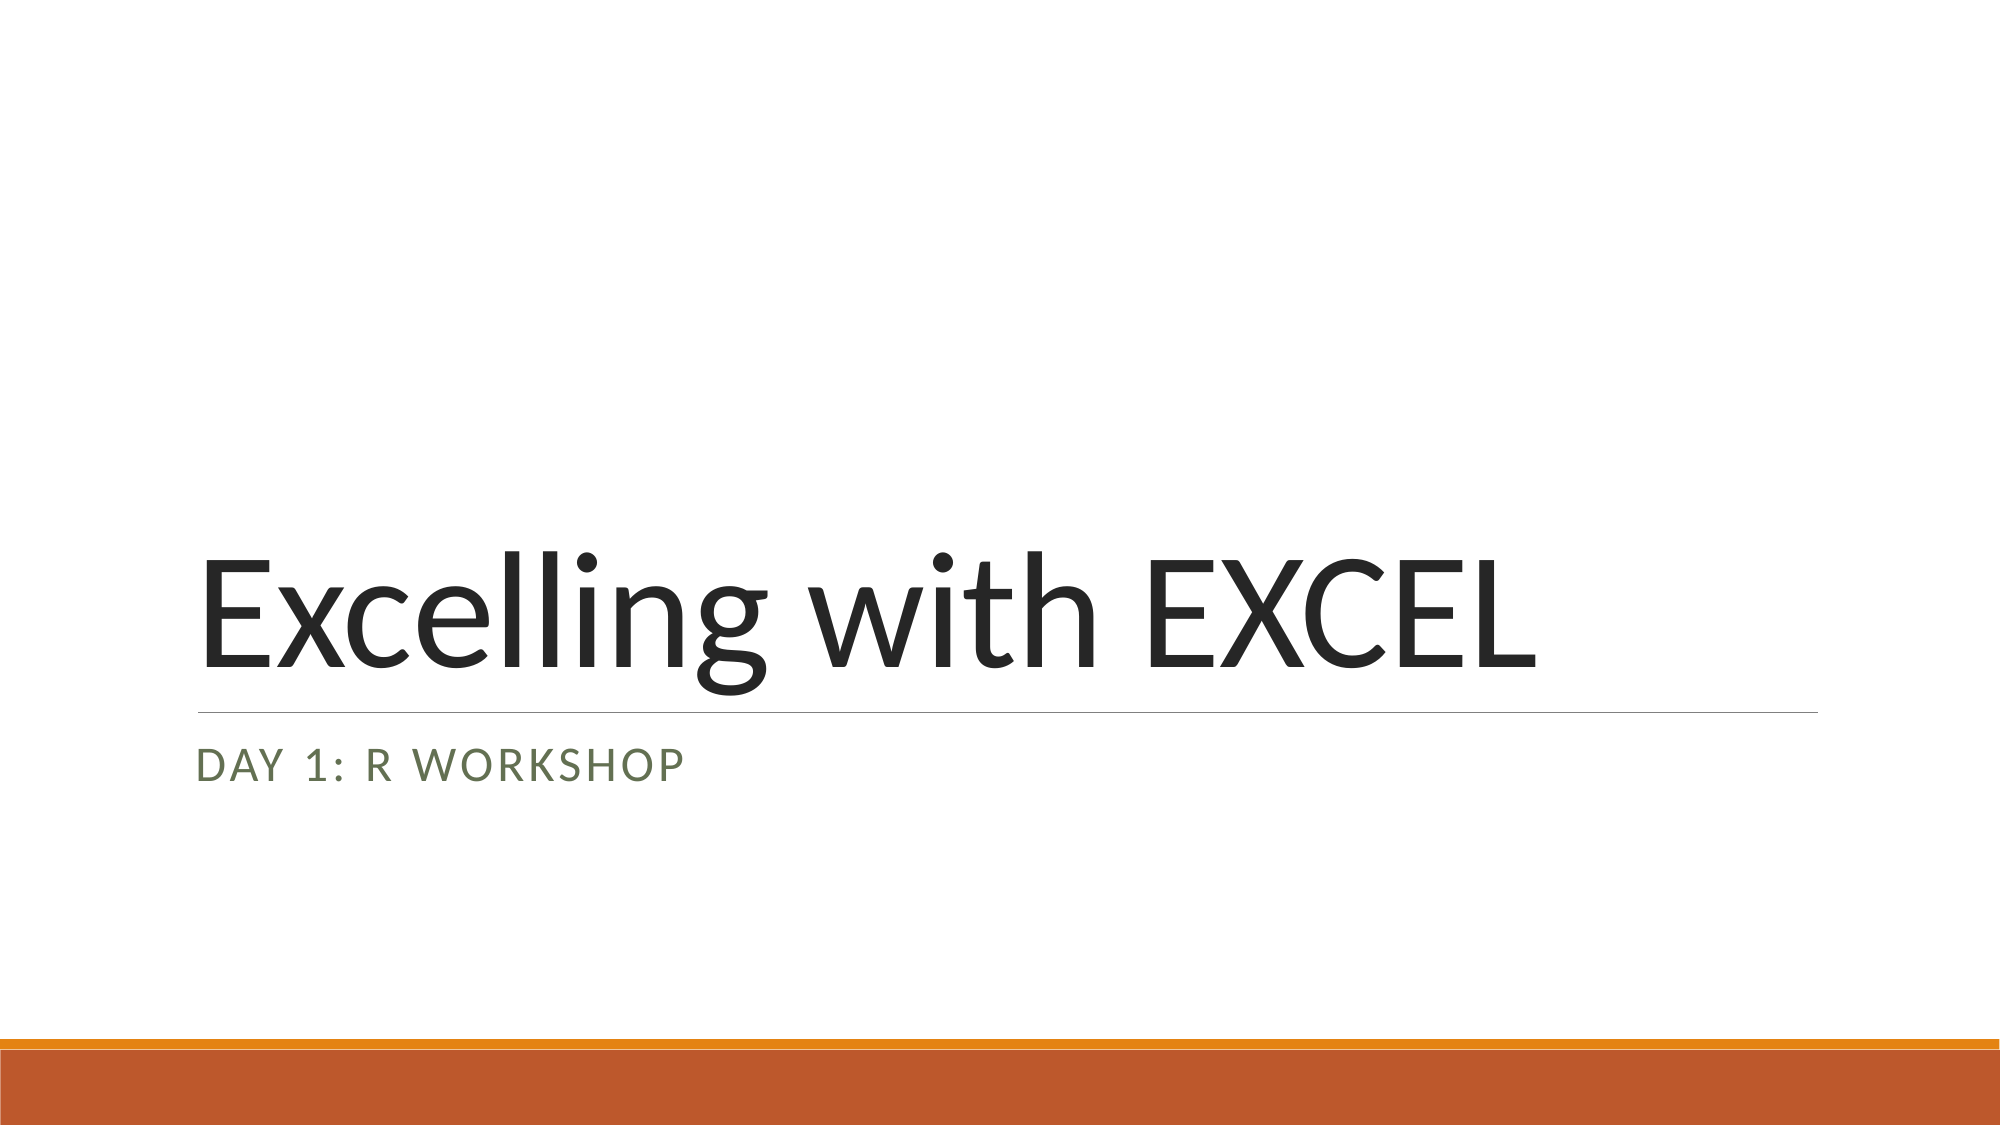

# Excelling with EXCEL
Day 1: R Workshop